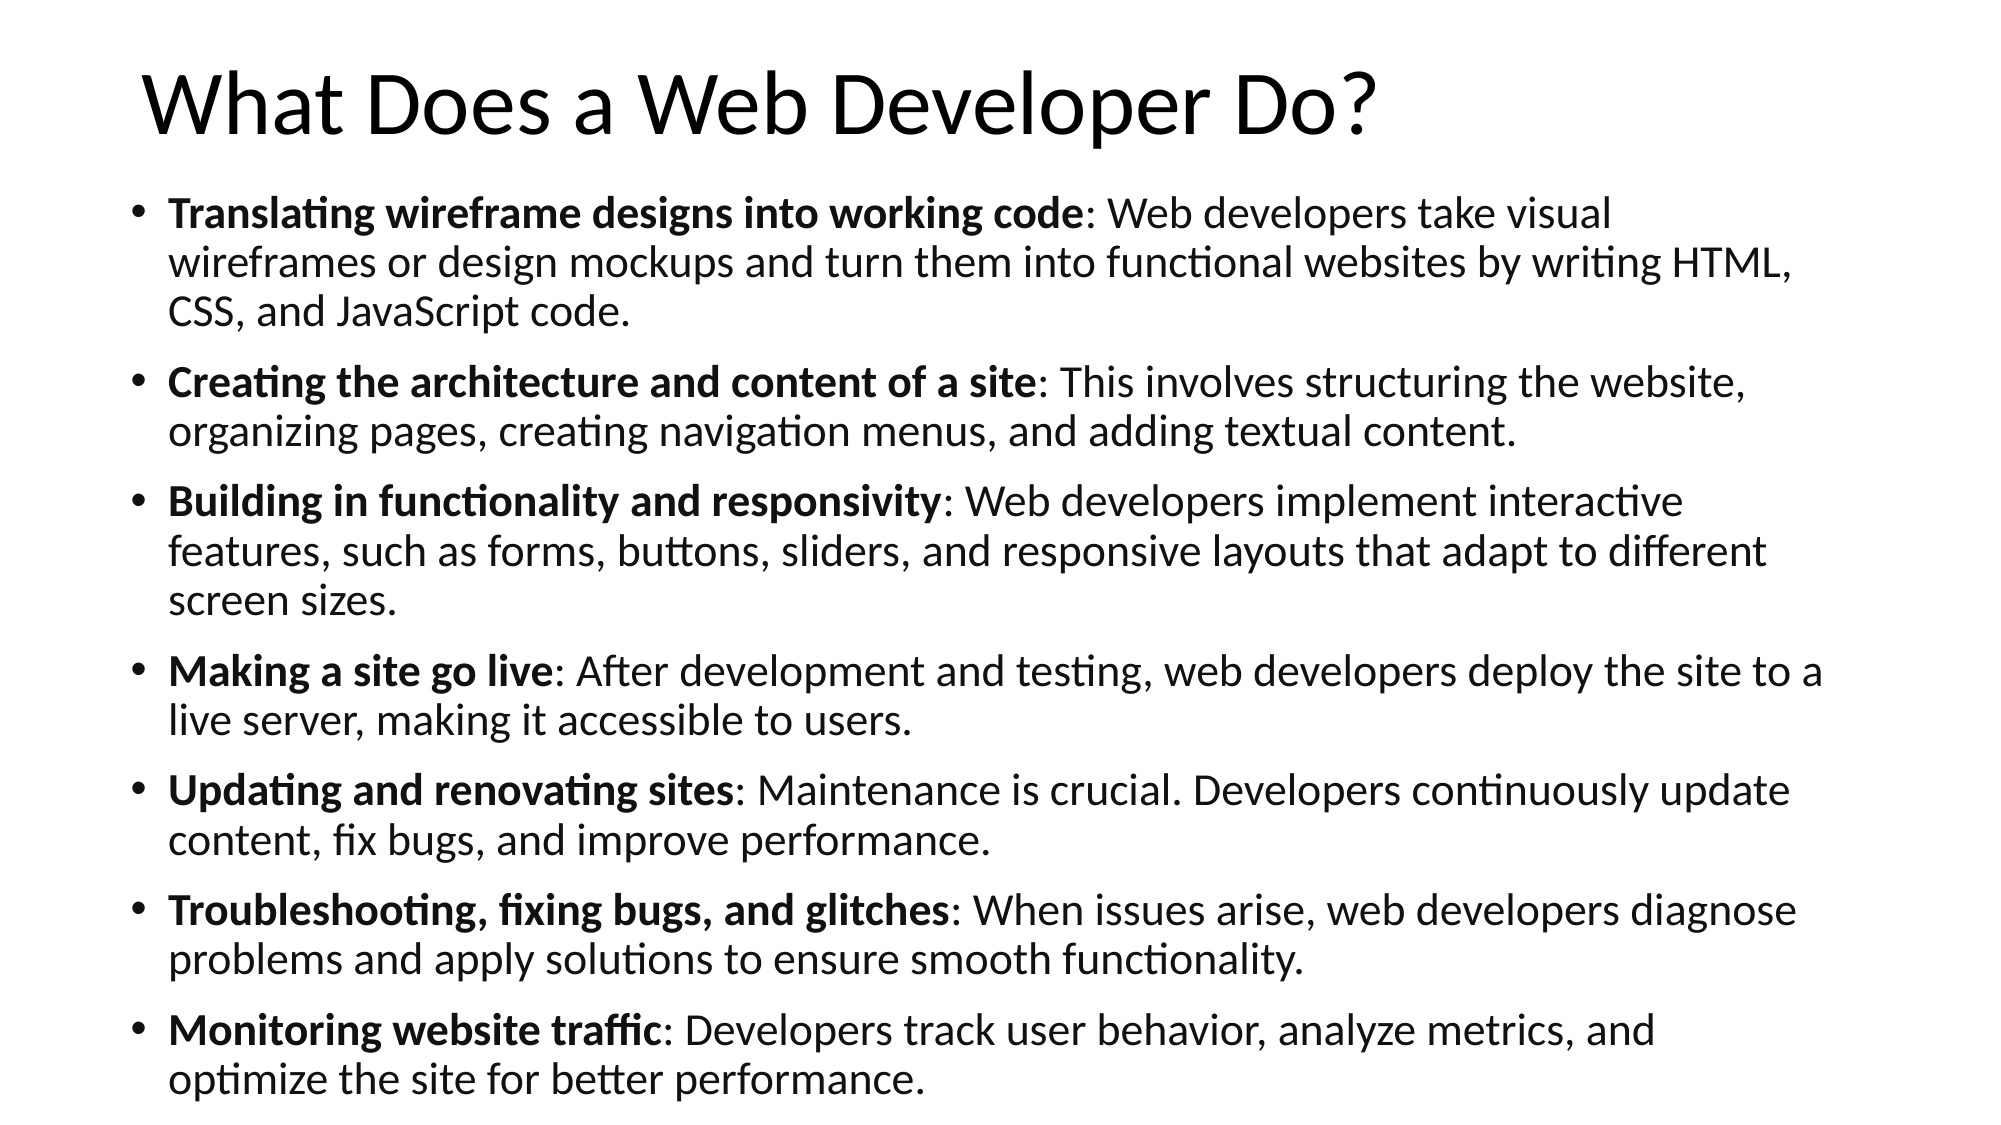

# What Does a Web Developer Do?
Translating wireframe designs into working code: Web developers take visual wireframes or design mockups and turn them into functional websites by writing HTML, CSS, and JavaScript code.
Creating the architecture and content of a site: This involves structuring the website, organizing pages, creating navigation menus, and adding textual content.
Building in functionality and responsivity: Web developers implement interactive features, such as forms, buttons, sliders, and responsive layouts that adapt to different screen sizes.
Making a site go live: After development and testing, web developers deploy the site to a live server, making it accessible to users.
Updating and renovating sites: Maintenance is crucial. Developers continuously update content, fix bugs, and improve performance.
Troubleshooting, fixing bugs, and glitches: When issues arise, web developers diagnose problems and apply solutions to ensure smooth functionality.
Monitoring website traffic: Developers track user behavior, analyze metrics, and optimize the site for better performance.